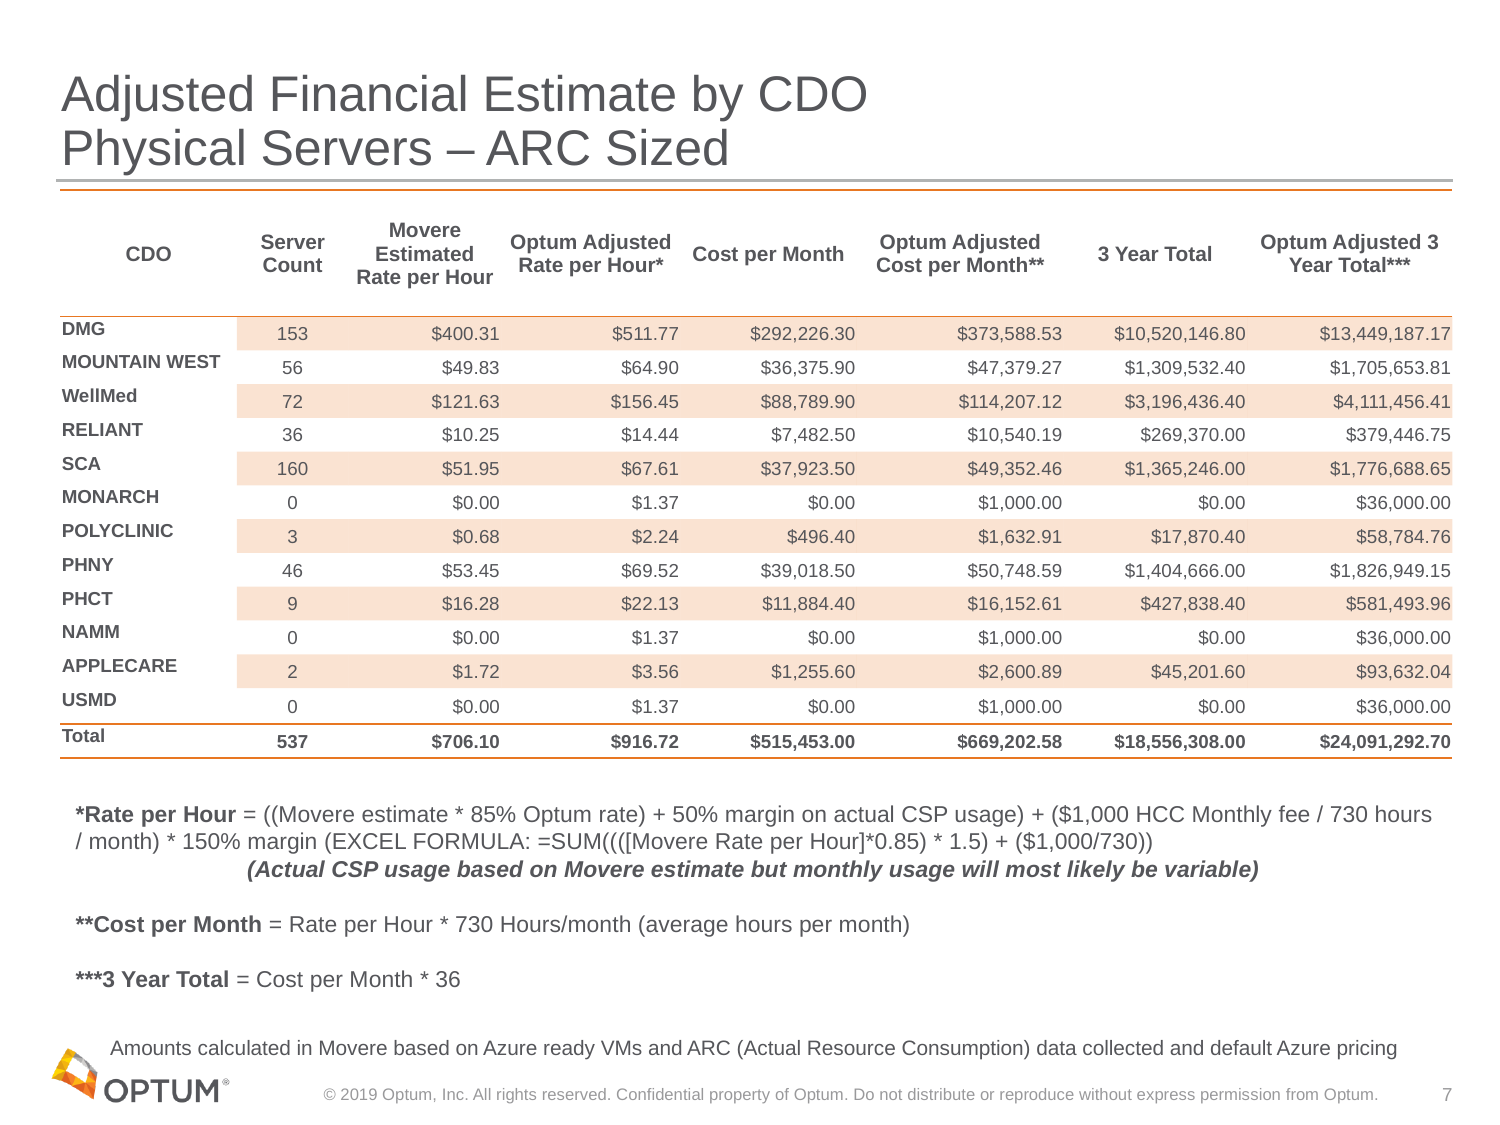

# Adjusted Financial Estimate by CDO Physical Servers – ARC Sized
| CDO | Server Count | Movere Estimated Rate per Hour | Optum Adjusted Rate per Hour\* | Cost per Month | Optum Adjusted Cost per Month\*\* | 3 Year Total | Optum Adjusted 3 Year Total\*\*\* |
| --- | --- | --- | --- | --- | --- | --- | --- |
| DMG | 153 | $400.31 | $511.77 | $292,226.30 | $373,588.53 | $10,520,146.80 | $13,449,187.17 |
| MOUNTAIN WEST | 56 | $49.83 | $64.90 | $36,375.90 | $47,379.27 | $1,309,532.40 | $1,705,653.81 |
| WellMed | 72 | $121.63 | $156.45 | $88,789.90 | $114,207.12 | $3,196,436.40 | $4,111,456.41 |
| RELIANT | 36 | $10.25 | $14.44 | $7,482.50 | $10,540.19 | $269,370.00 | $379,446.75 |
| SCA | 160 | $51.95 | $67.61 | $37,923.50 | $49,352.46 | $1,365,246.00 | $1,776,688.65 |
| MONARCH | 0 | $0.00 | $1.37 | $0.00 | $1,000.00 | $0.00 | $36,000.00 |
| POLYCLINIC | 3 | $0.68 | $2.24 | $496.40 | $1,632.91 | $17,870.40 | $58,784.76 |
| PHNY | 46 | $53.45 | $69.52 | $39,018.50 | $50,748.59 | $1,404,666.00 | $1,826,949.15 |
| PHCT | 9 | $16.28 | $22.13 | $11,884.40 | $16,152.61 | $427,838.40 | $581,493.96 |
| NAMM | 0 | $0.00 | $1.37 | $0.00 | $1,000.00 | $0.00 | $36,000.00 |
| APPLECARE | 2 | $1.72 | $3.56 | $1,255.60 | $2,600.89 | $45,201.60 | $93,632.04 |
| USMD | 0 | $0.00 | $1.37 | $0.00 | $1,000.00 | $0.00 | $36,000.00 |
| Total | 537 | $706.10 | $916.72 | $515,453.00 | $669,202.58 | $18,556,308.00 | $24,091,292.70 |
*Rate per Hour = ((Movere estimate * 85% Optum rate) + 50% margin on actual CSP usage) + ($1,000 HCC Monthly fee / 730 hours / month) * 150% margin (EXCEL FORMULA: =SUM((([Movere Rate per Hour]*0.85) * 1.5) + ($1,000/730))
(Actual CSP usage based on Movere estimate but monthly usage will most likely be variable)

**Cost per Month = Rate per Hour * 730 Hours/month (average hours per month)

***3 Year Total = Cost per Month * 36
Amounts calculated in Movere based on Azure ready VMs and ARC (Actual Resource Consumption) data collected and default Azure pricing
© 2019 Optum, Inc. All rights reserved. Confidential property of Optum. Do not distribute or reproduce without express permission from Optum.
7